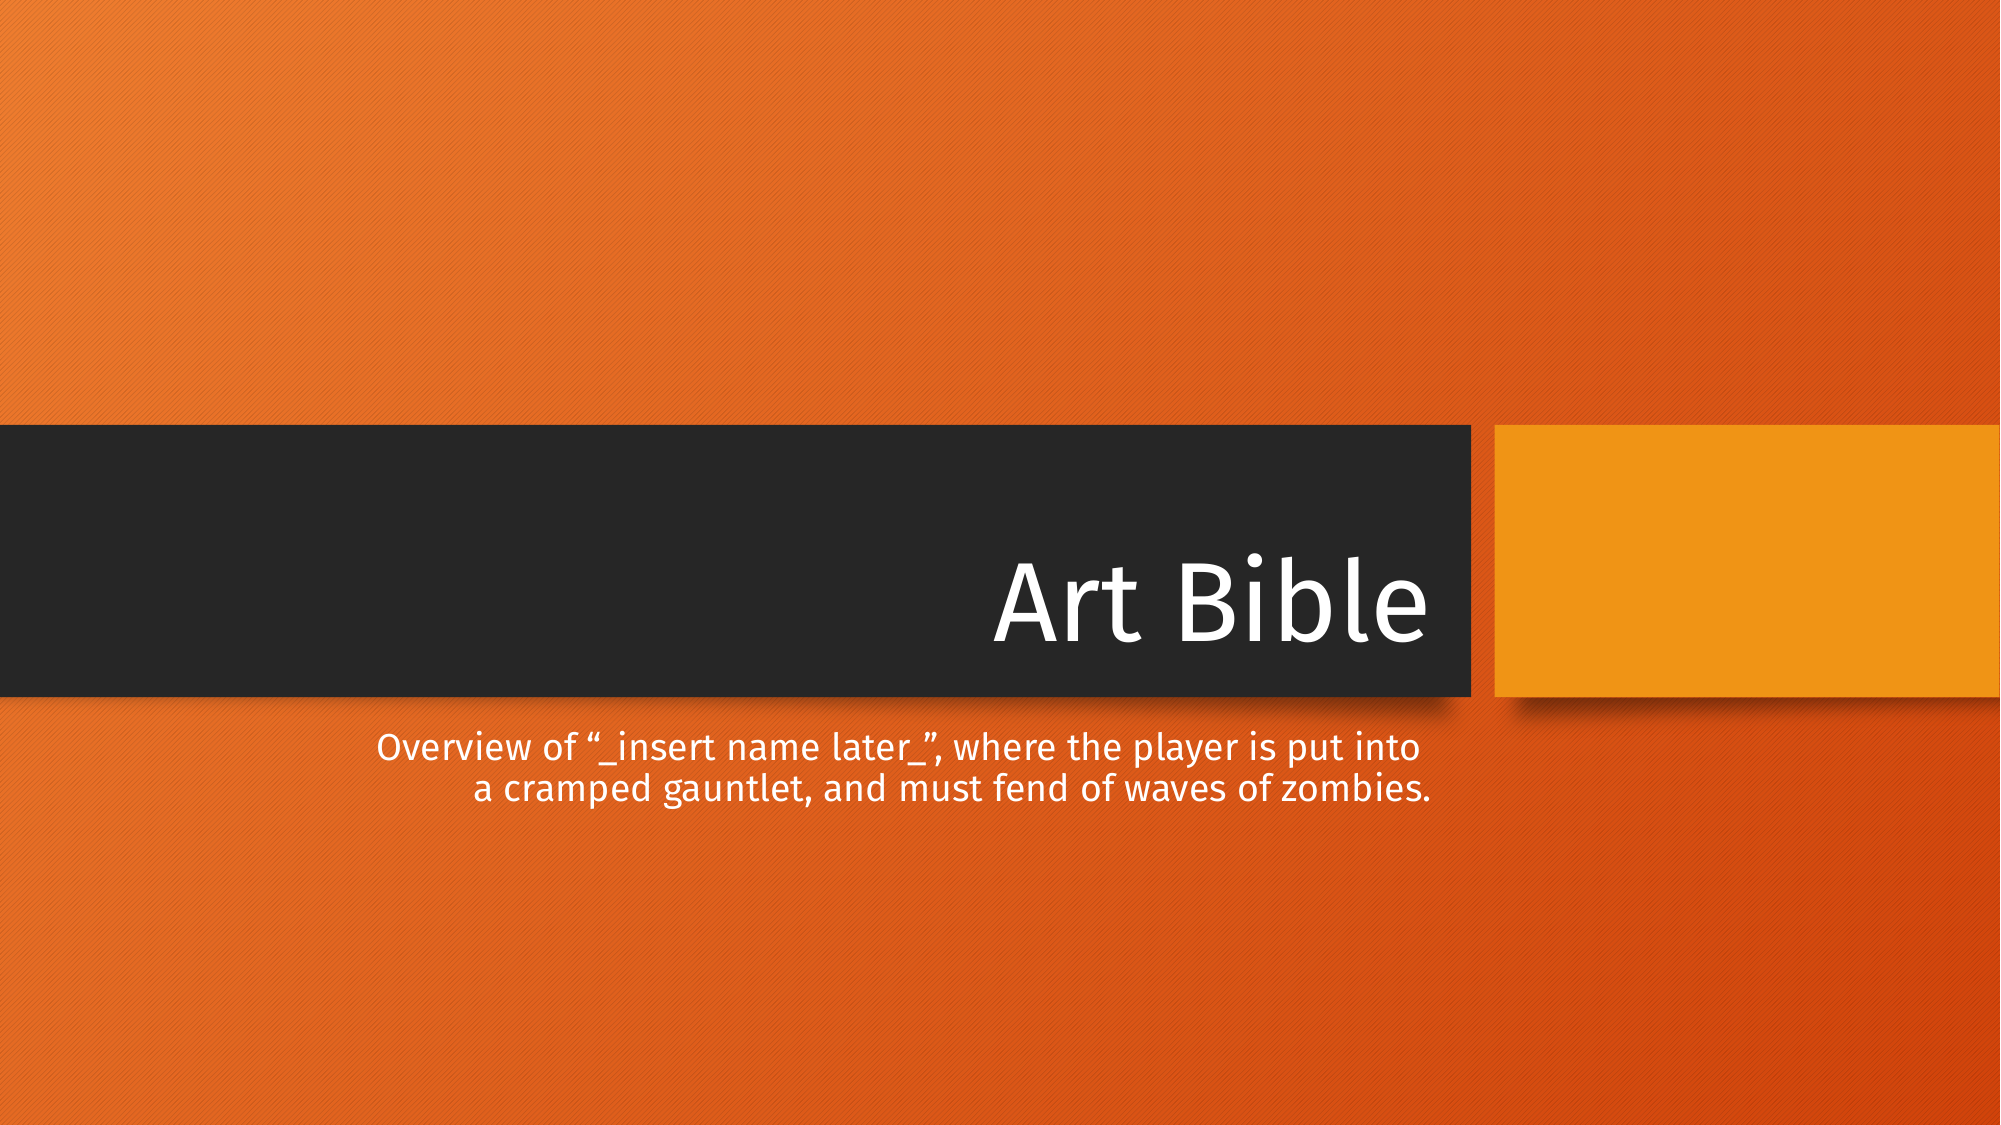

# Art Bible
Overview of “_insert name later_”, where the player is put into
a cramped gauntlet, and must fend of waves of zombies.